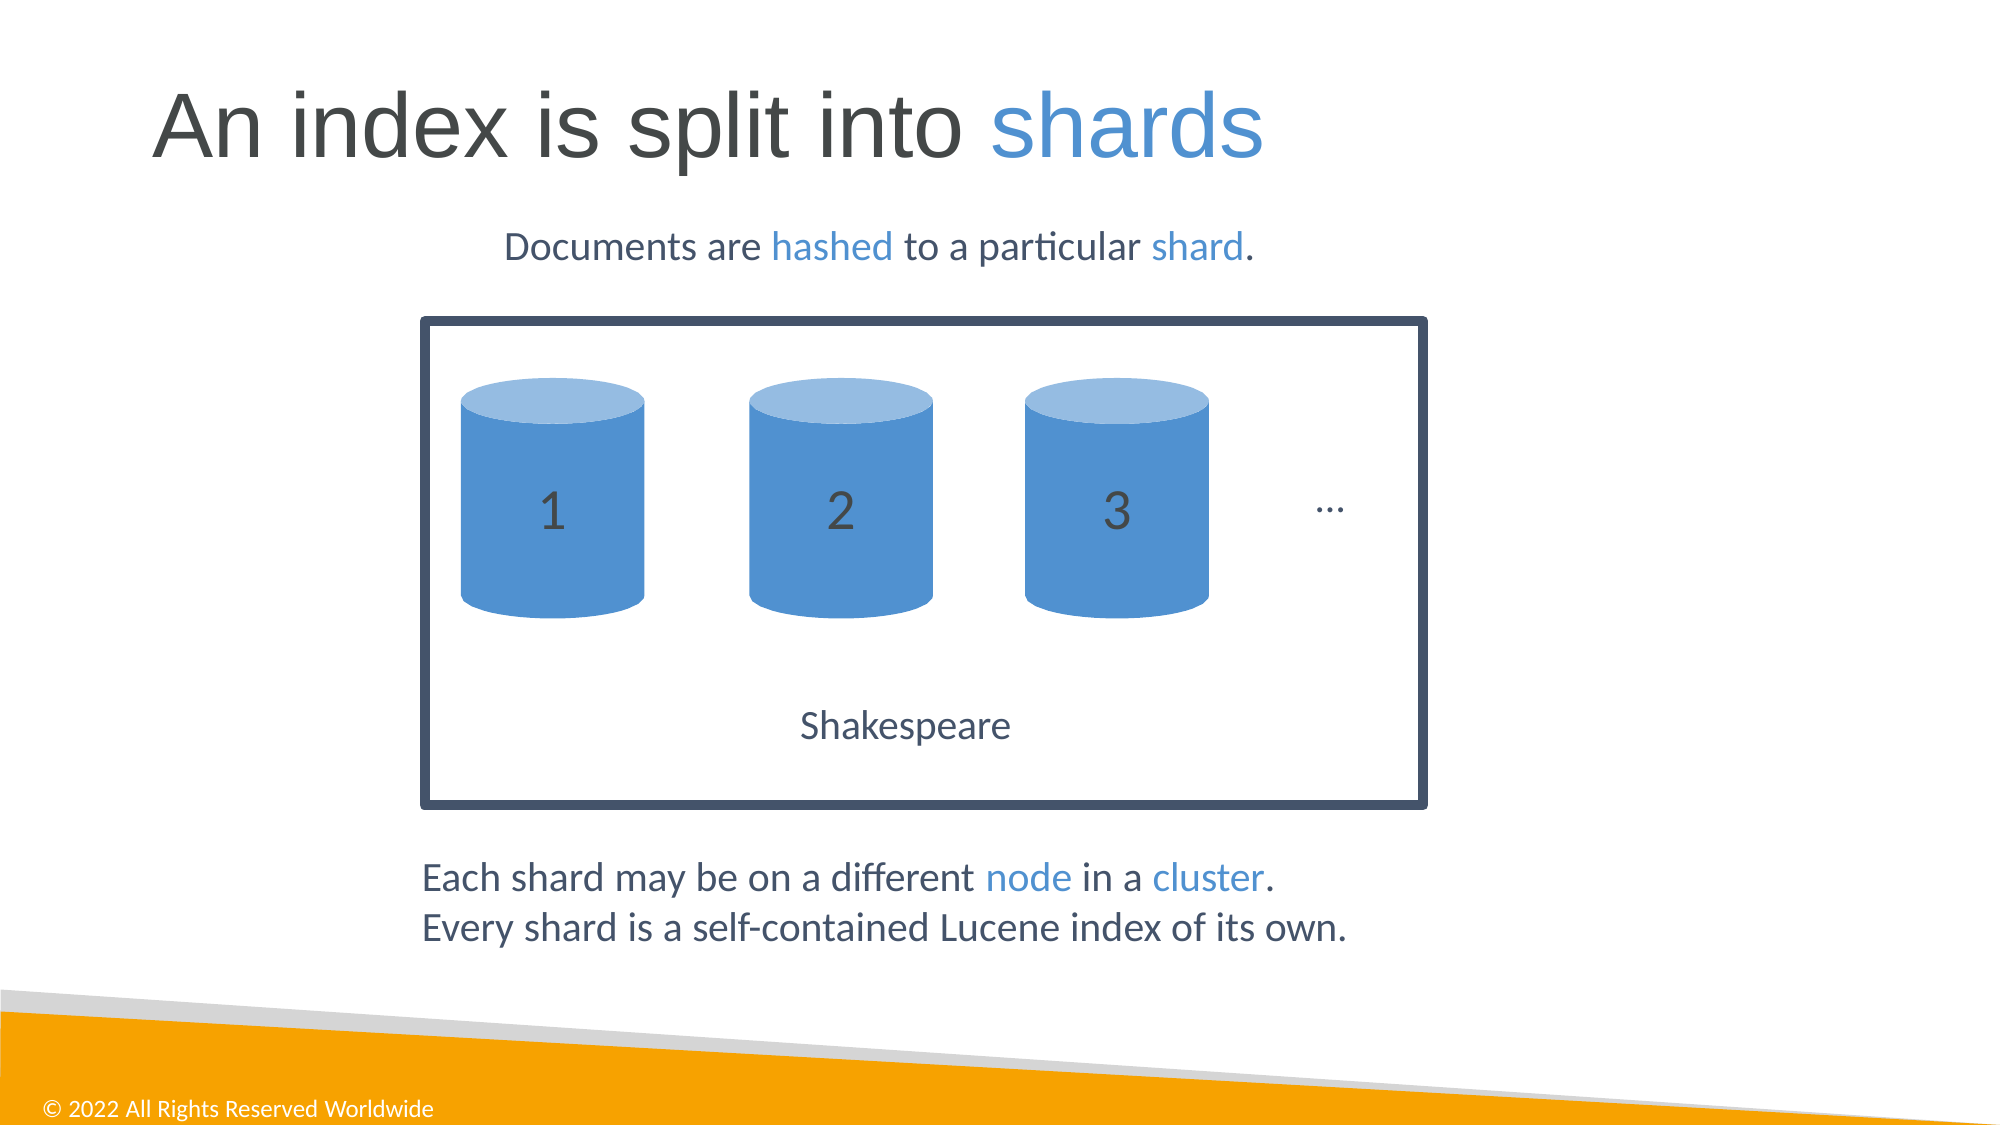

# An index is split	into shards
Documents are hashed to a particular shard.

…
1
2
3
Shakespeare

Each shard may be on a different node in a cluster. Every shard is a self-contained Lucene index of its own.
© 2022 All Rights Reserved Worldwide